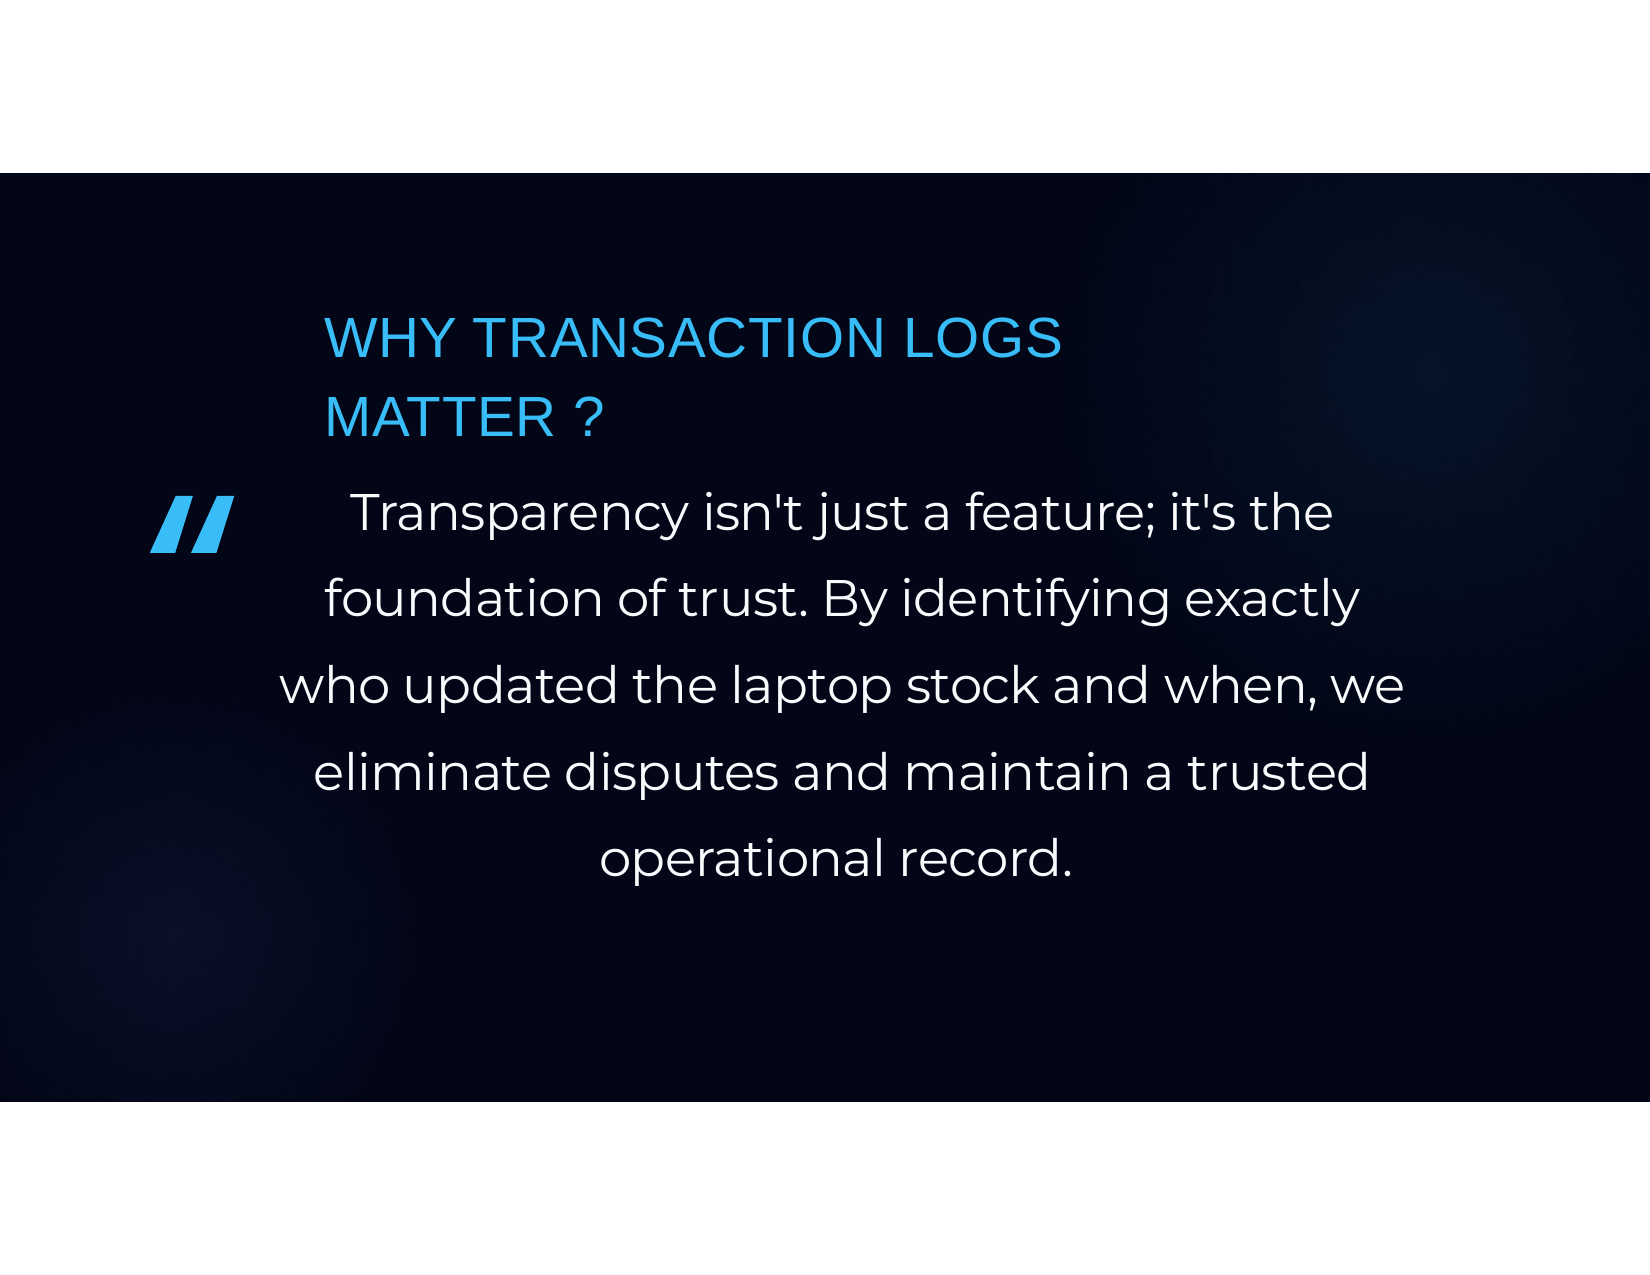

WHY TRANSACTION LOGS MATTER ?
Transparency isn't just a feature; it's the foundation of trust. By identifying exactly who updated the laptop stock and when, we eliminate disputes and maintain a trusted operational record.